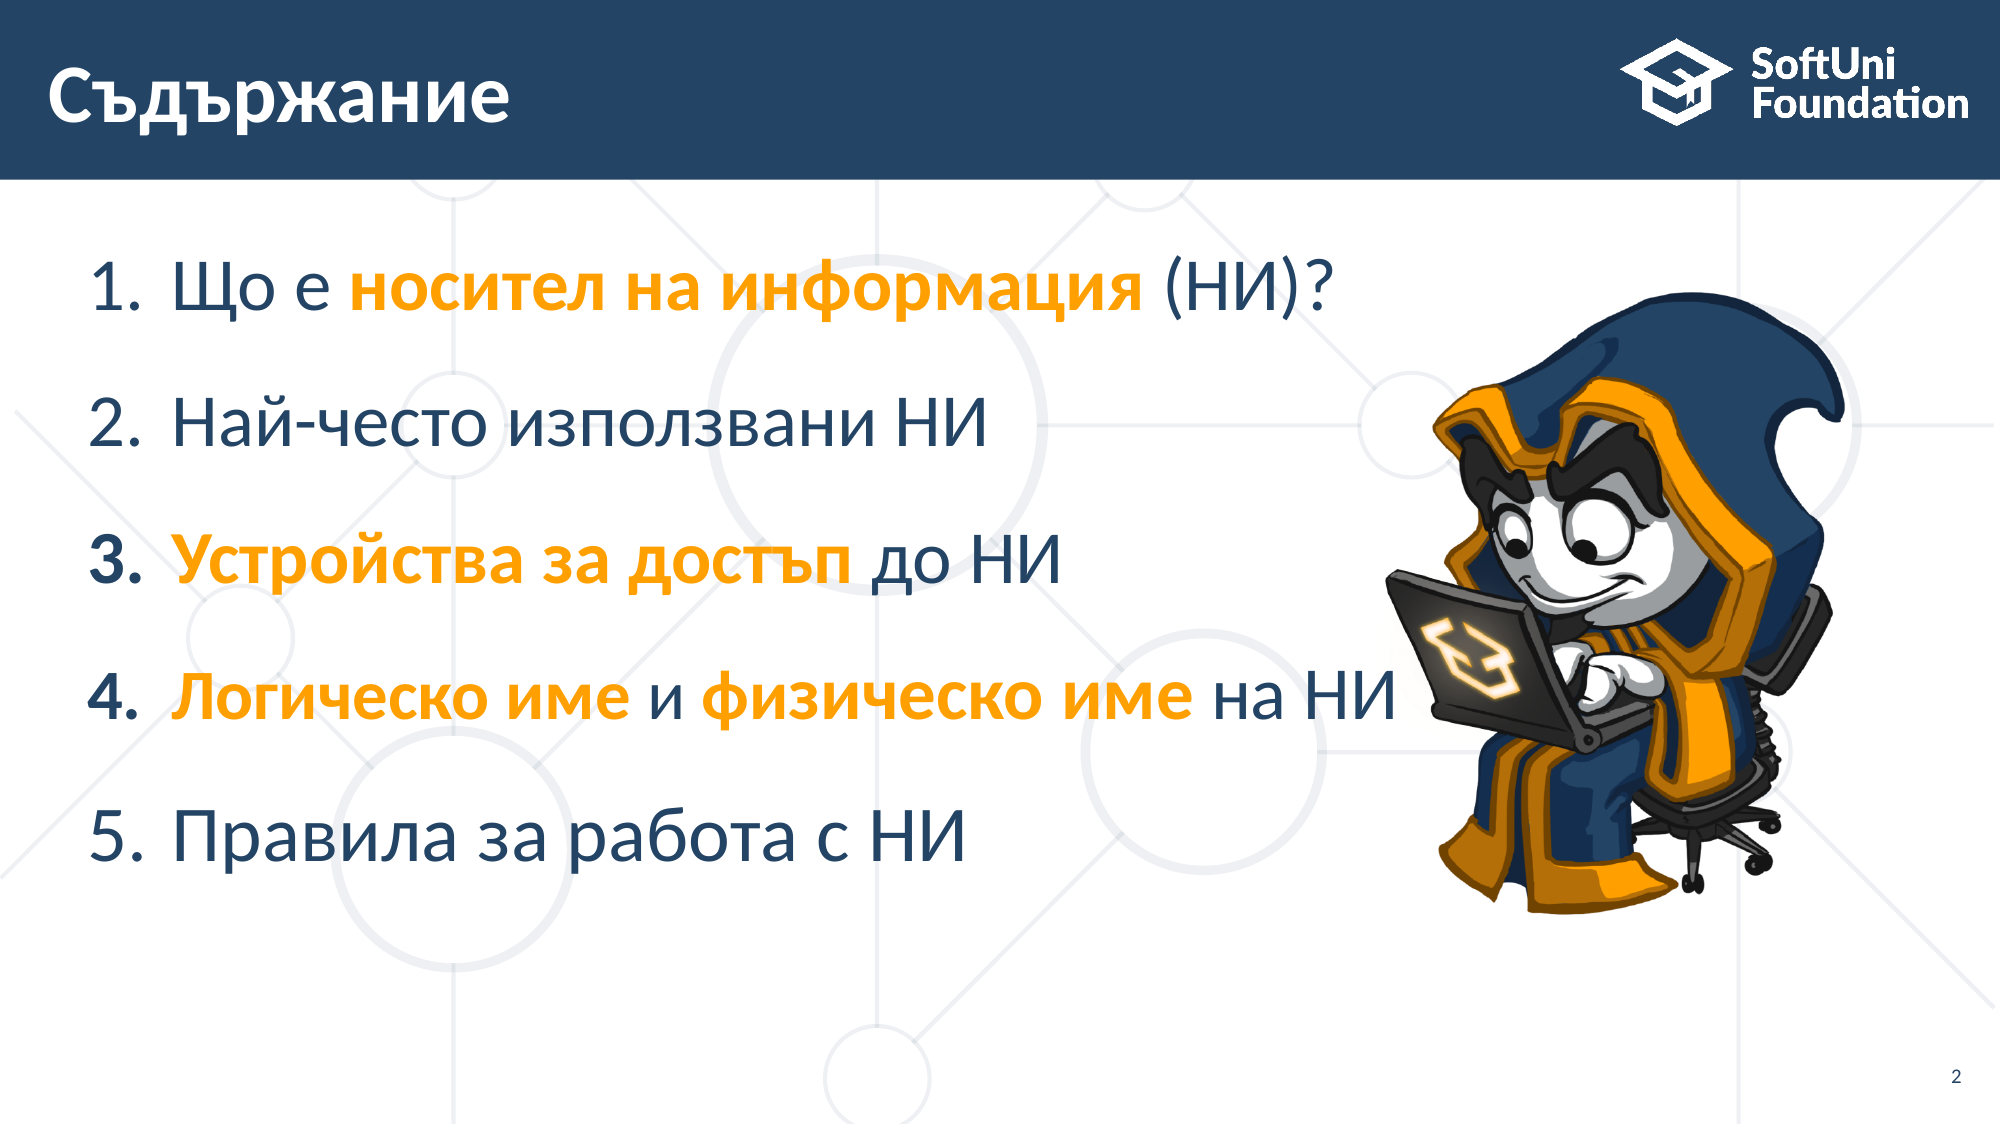

# Съдържание
Що е носител на информация (НИ)?
Най-често използвани НИ
Устройства за достъп до НИ
Логическо име и физическо име на НИ
Правила за работа с НИ
2